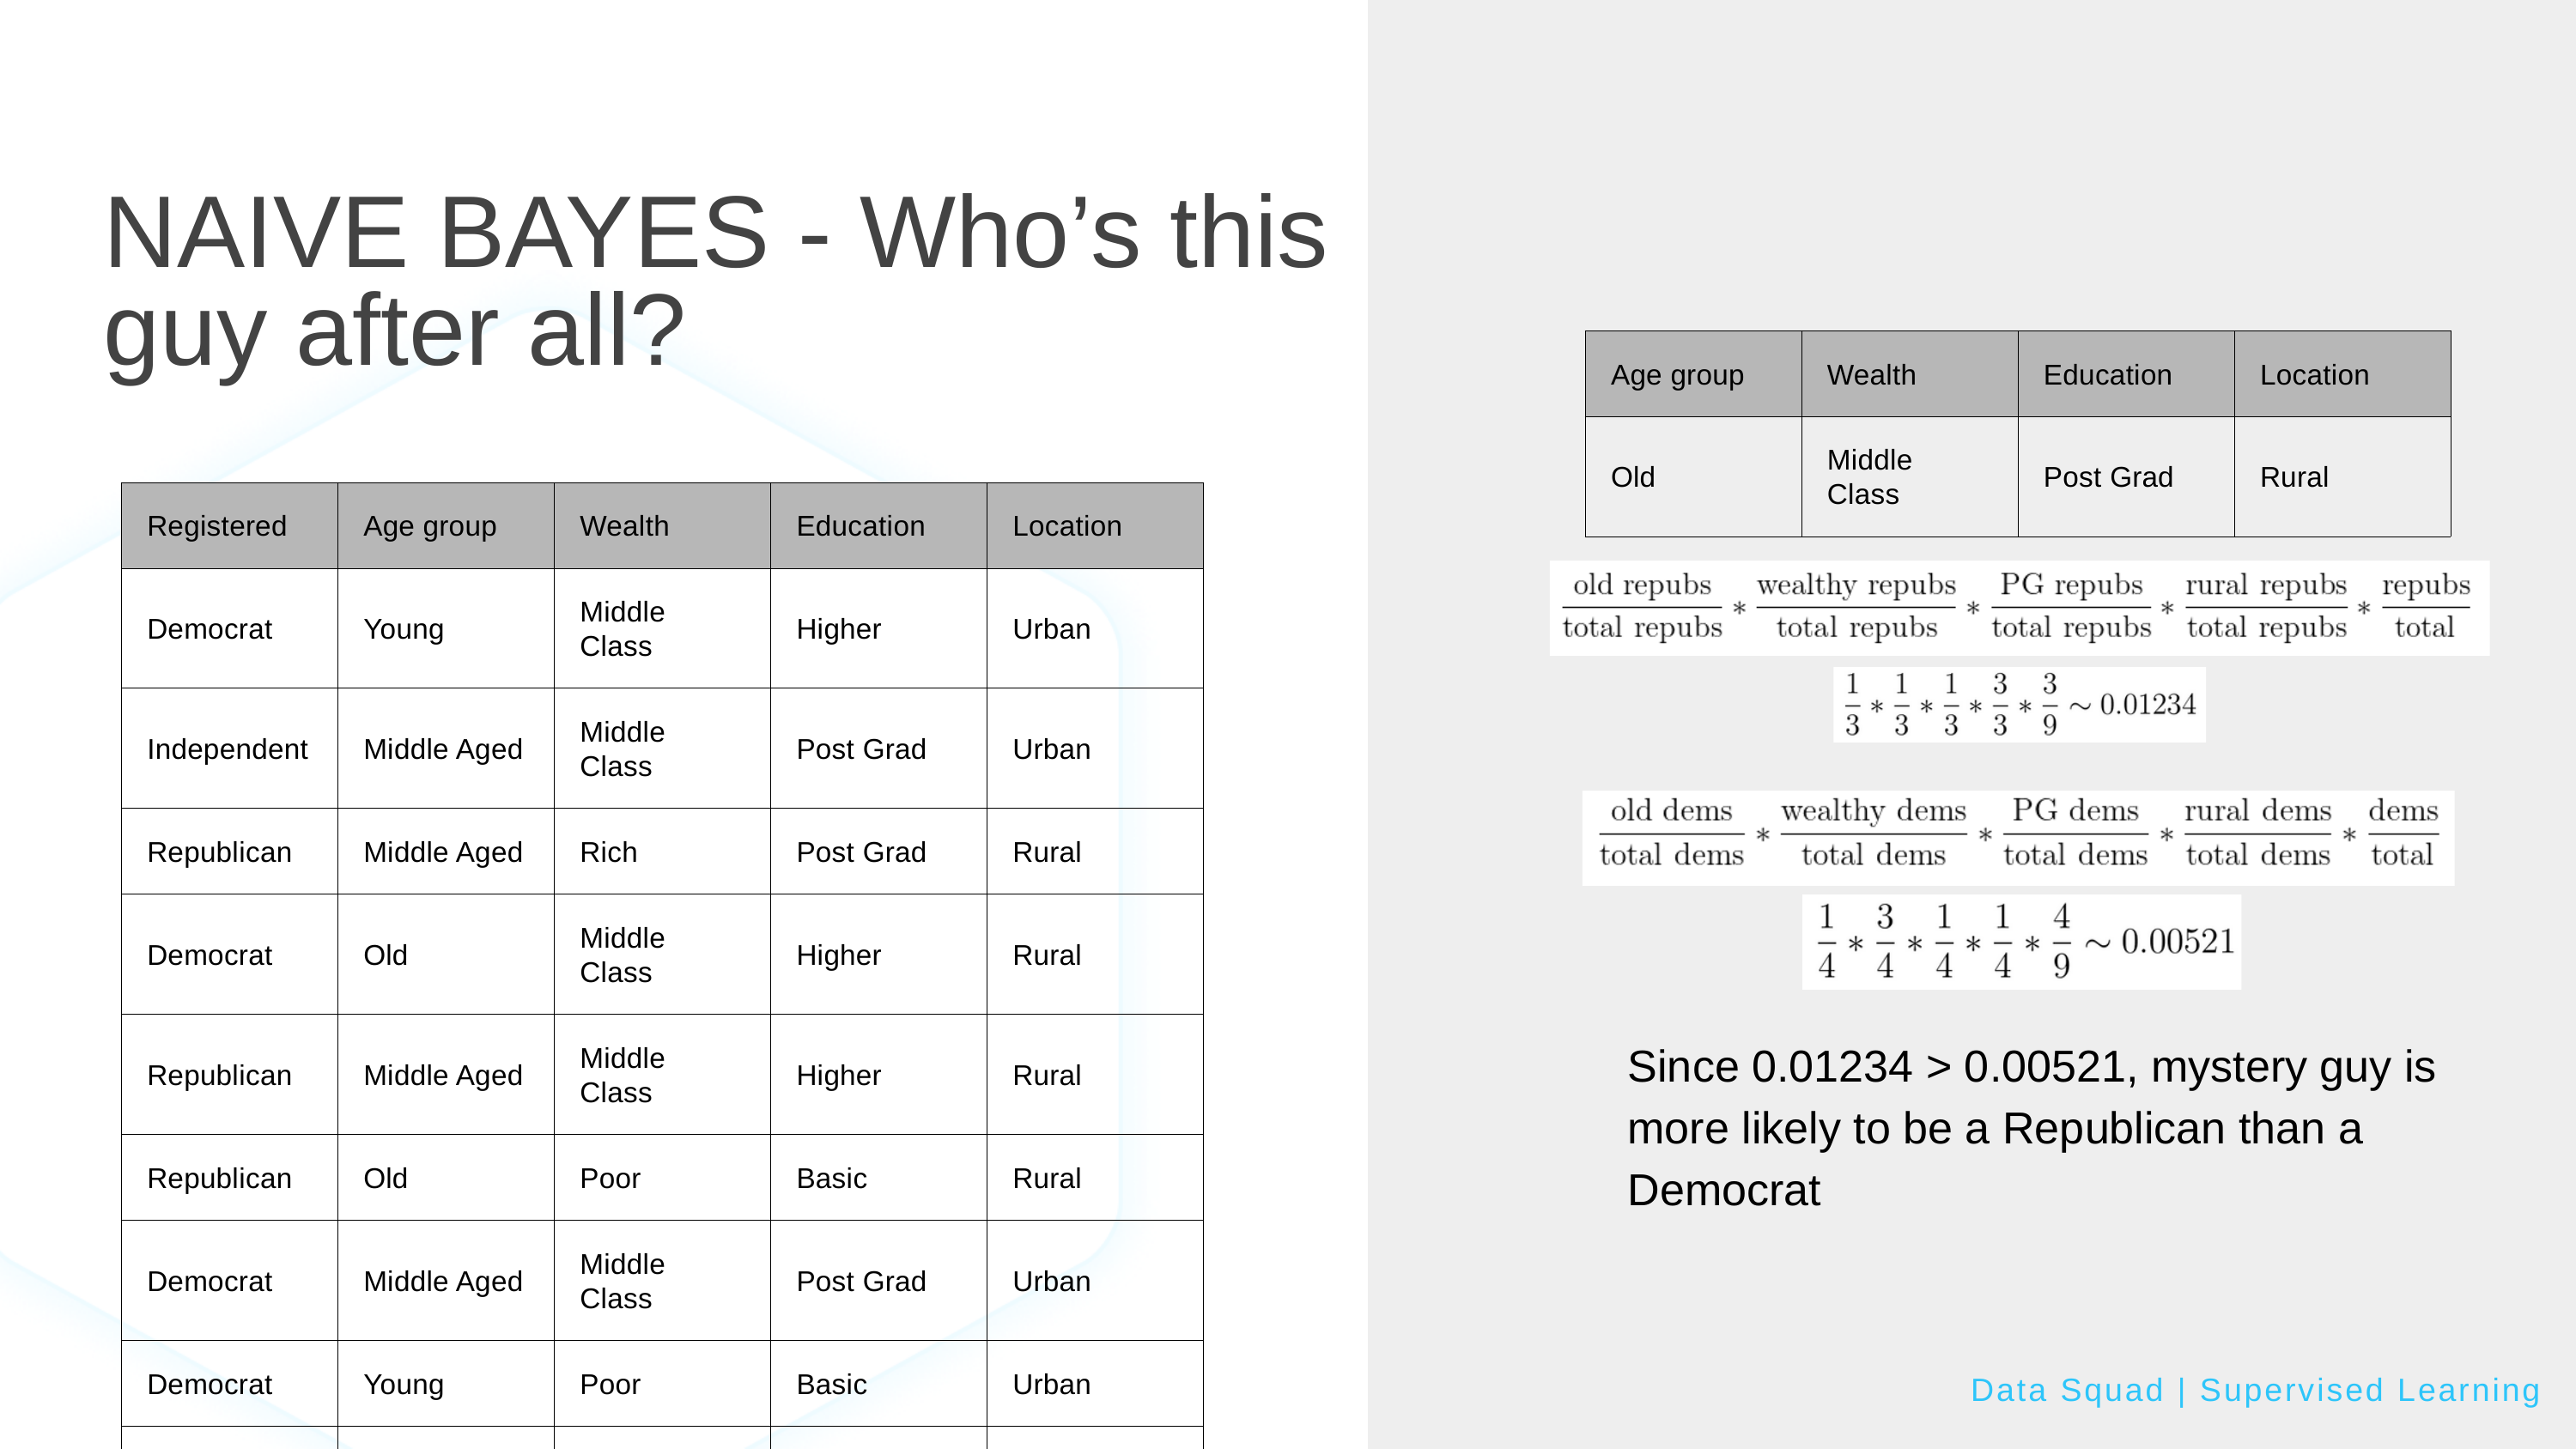

NAIVE BAYES - Who’s this guy after all?
| Age group | Wealth | Education | Location |
| --- | --- | --- | --- |
| Old | Middle Class | Post Grad | Rural |
| Registered | Age group | Wealth | Education | Location |
| --- | --- | --- | --- | --- |
| Democrat | Young | Middle Class | Higher | Urban |
| Independent | Middle Aged | Middle Class | Post Grad | Urban |
| Republican | Middle Aged | Rich | Post Grad | Rural |
| Democrat | Old | Middle Class | Higher | Rural |
| Republican | Middle Aged | Middle Class | Higher | Rural |
| Republican | Old | Poor | Basic | Rural |
| Democrat | Middle Aged | Middle Class | Post Grad | Urban |
| Democrat | Young | Poor | Basic | Urban |
| Independent | Old | Middle Class | Higher | Rural |

Since 0.01234 > 0.00521, mystery guy is more likely to be a Republican than a Democrat
Data Squad | Supervised Learning